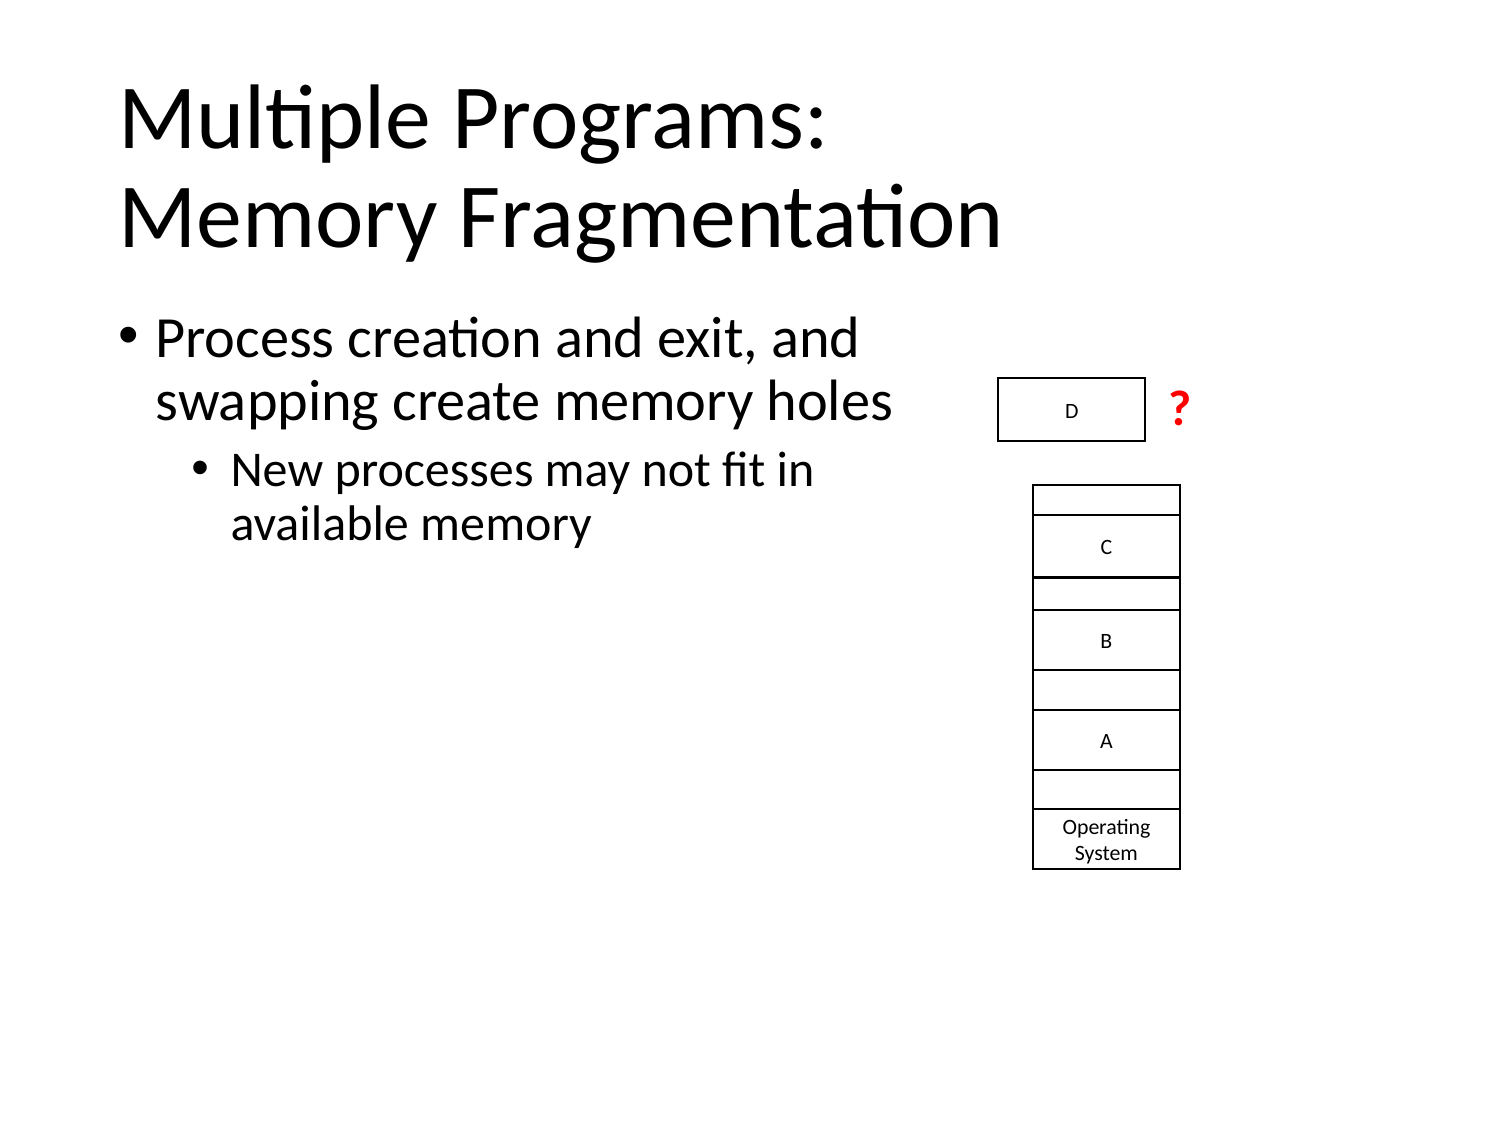

# Multiple Programs: Memory Fragmentation
Process creation and exit, and swapping create memory holes
New processes may not fit in available memory

?
D

C
B
A
Operating System